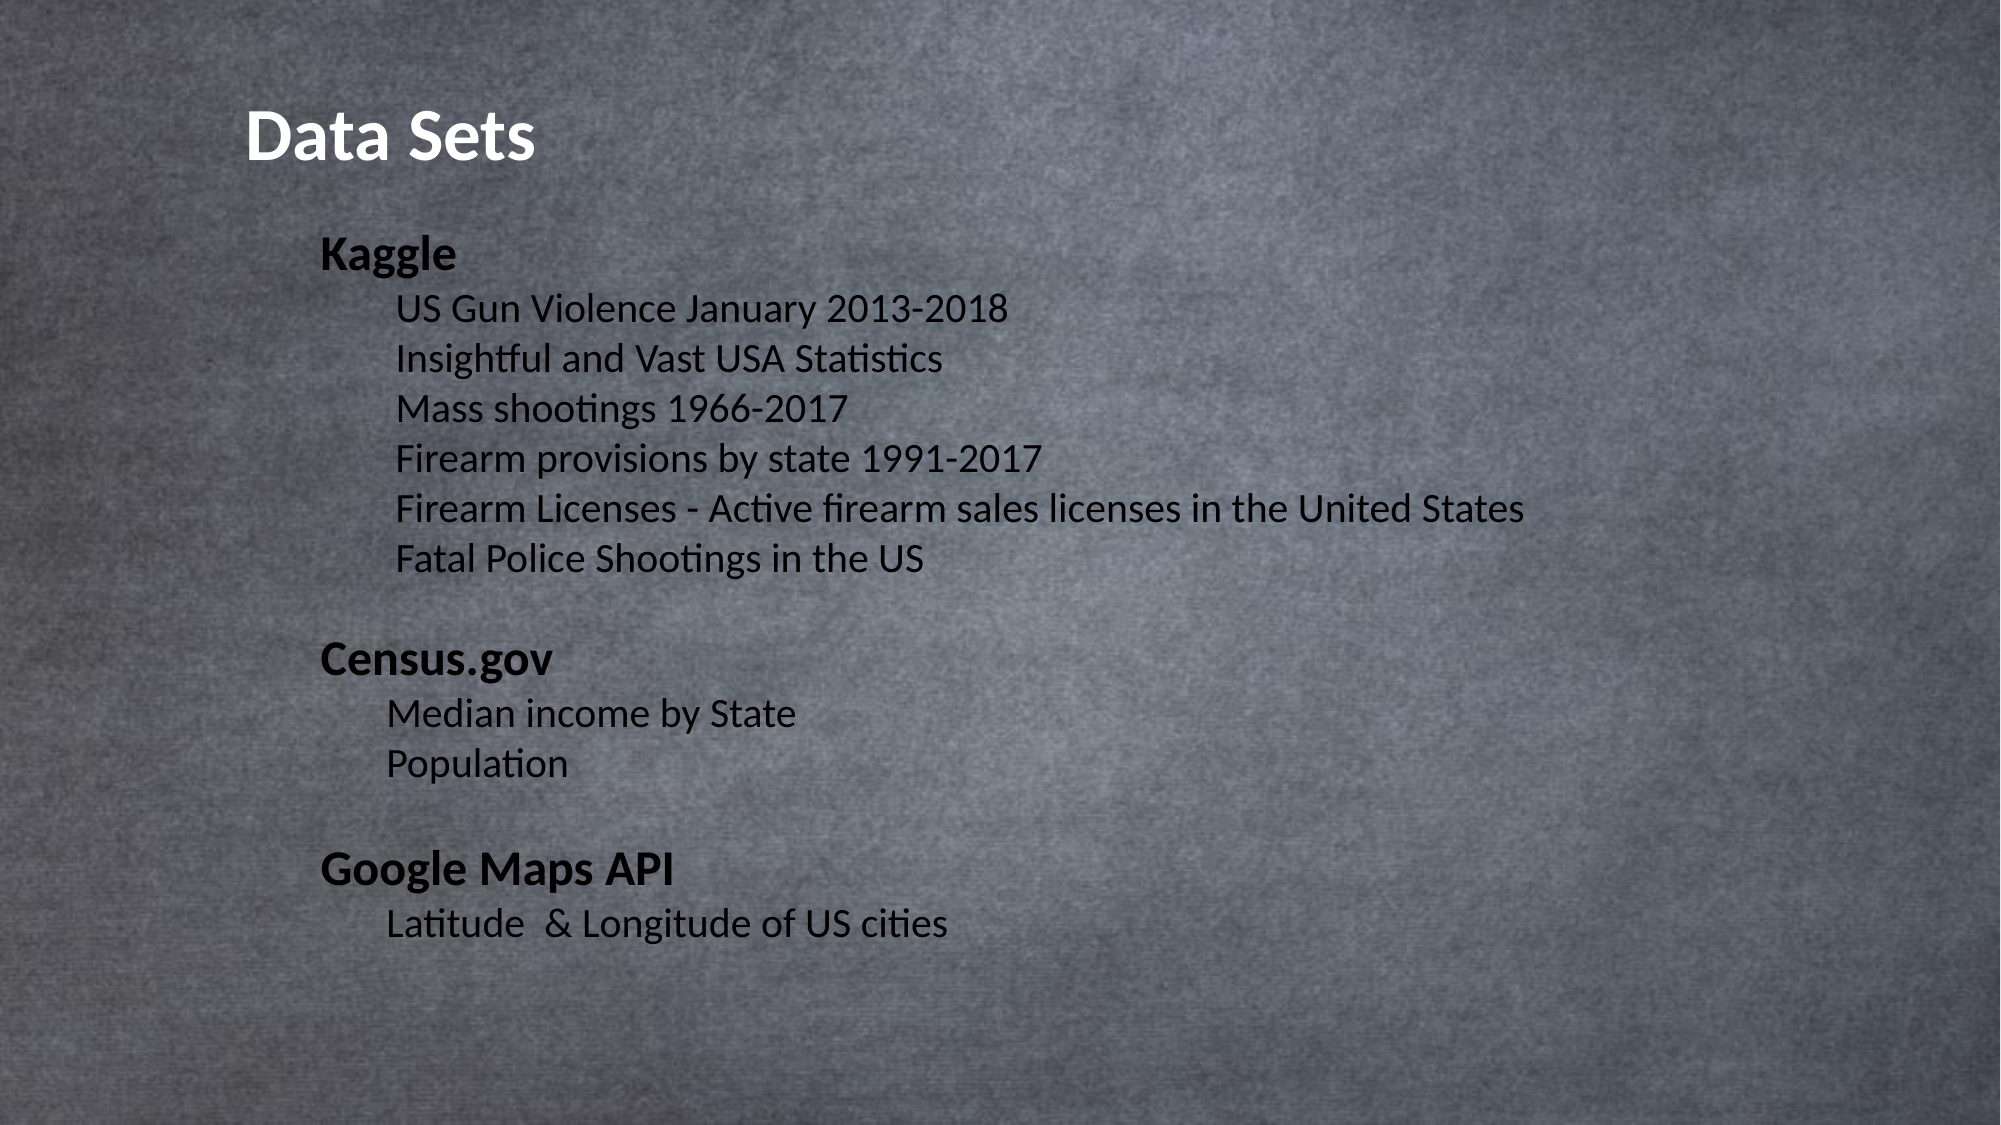

Data Sets

Kaggle
US Gun Violence January 2013-2018 
Insightful and Vast USA Statistics
Mass shootings 1966-2017
Firearm provisions by state 1991-2017 
Firearm Licenses - Active firearm sales licenses in the United States
Fatal Police Shootings in the US

Census.gov
Median income by State
Population

Google Maps API
Latitude  & Longitude of US cities